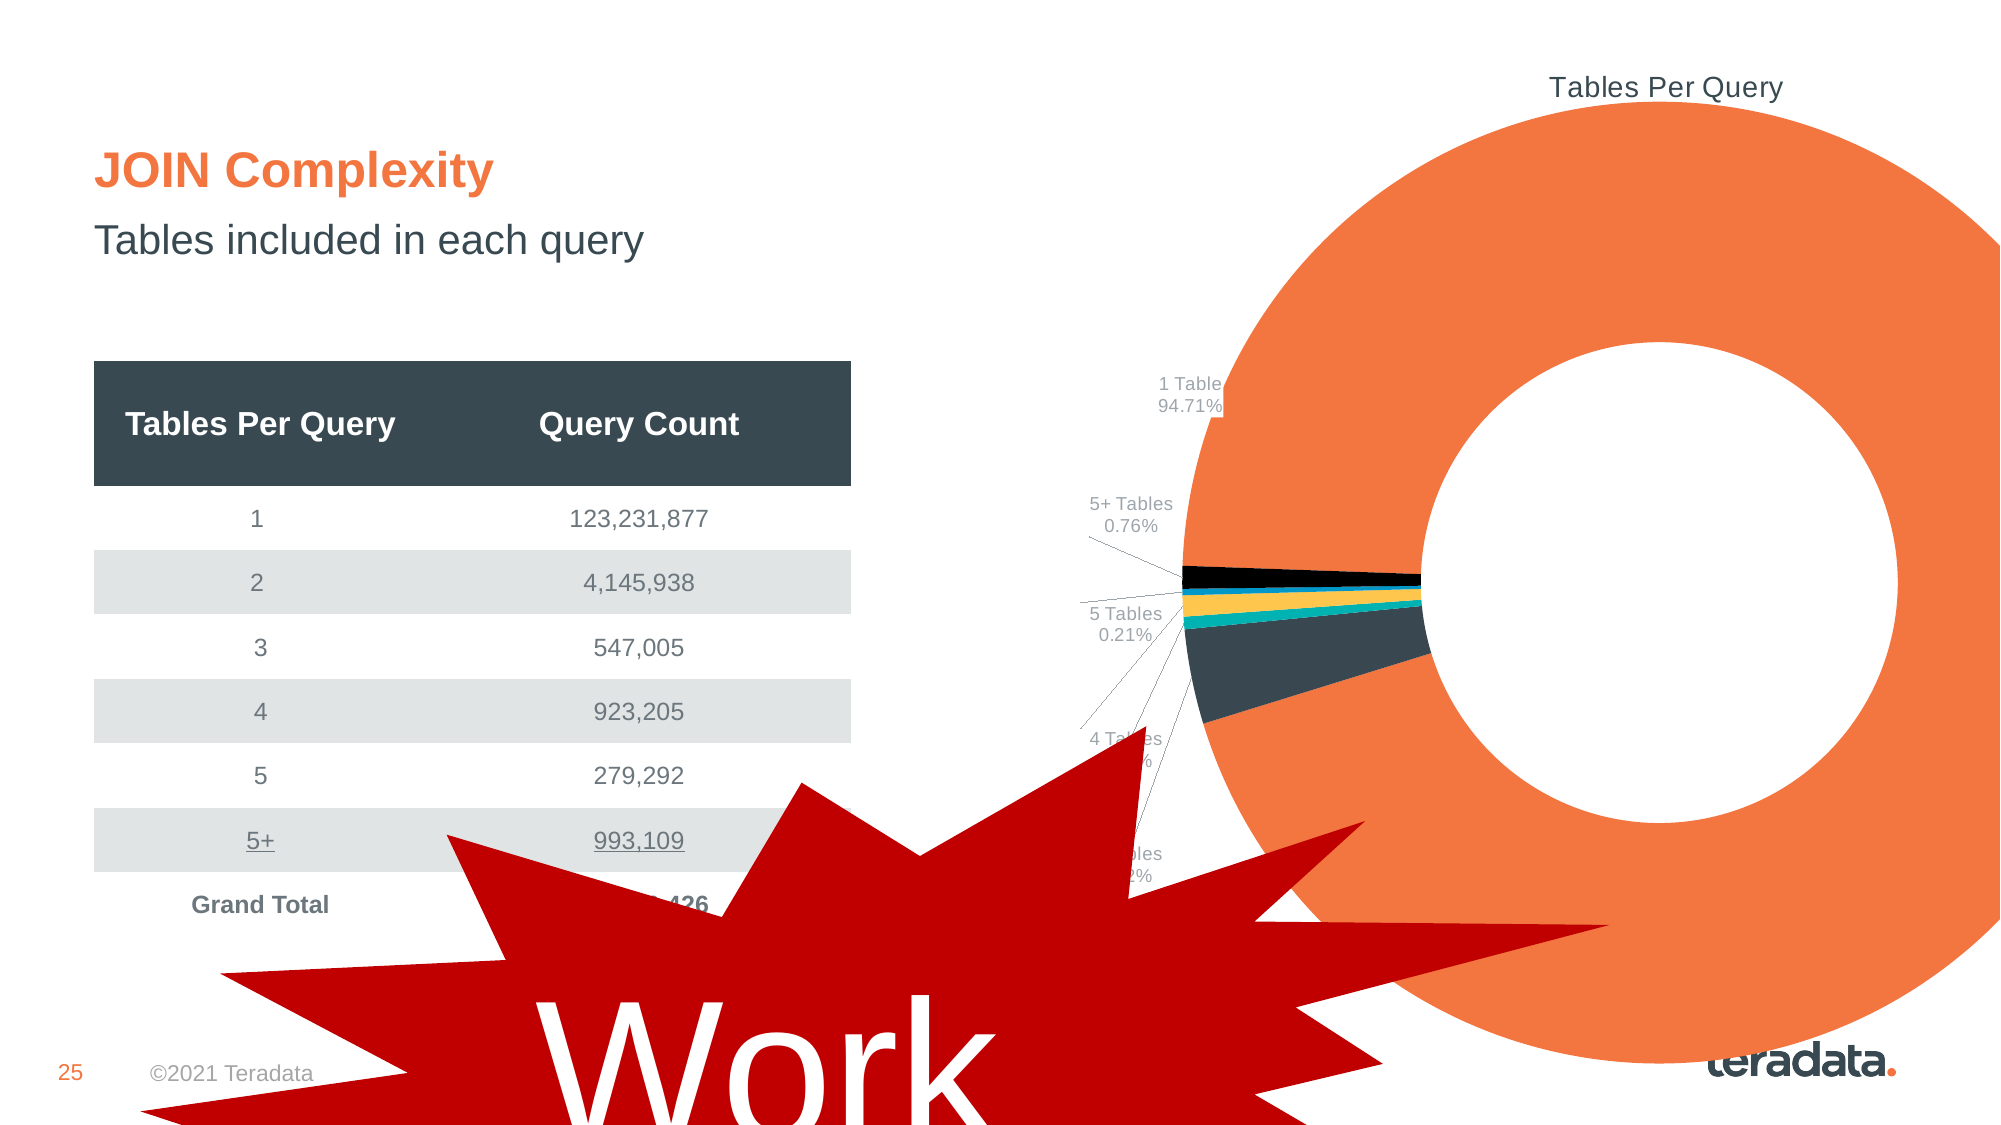

### Chart: Tables Per Query

| Category | Query Count |
|---|---|
| 1 Table | 123231877.0 |
| 2 Tables | 4145938.0 |
| 3 Tables | 547005.0 |
| 4 Tables | 923205.0 |
| 5 Tables | 279292.0 |
| 5+ Tables | 993109.0 |
# JOIN Complexity
Tables included in each query
| Tables Per Query | Query Count |
| --- | --- |
| 1 | 123,231,877 |
| 2 | 4,145,938 |
| 3 | 547,005 |
| 4 | 923,205 |
| 5 | 279,292 |
| 5+ | 993,109 |
| Grand Total | 130,120,426 |
Work